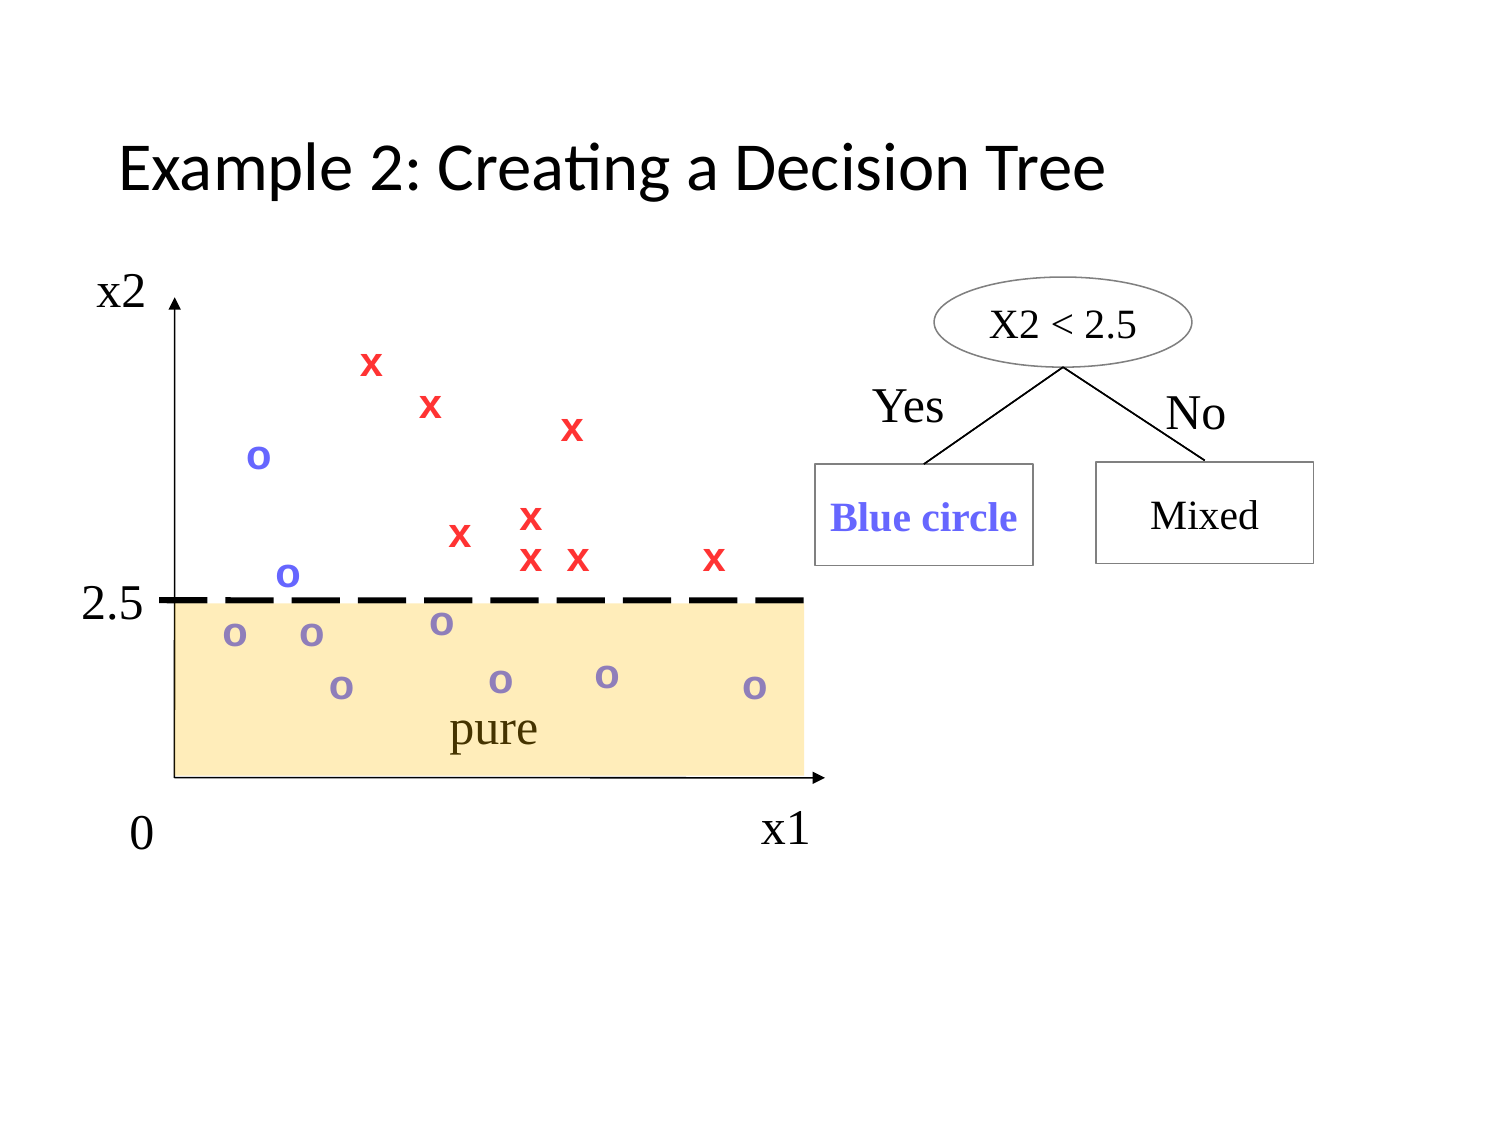

# Example 2: Creating a Decision Tree
x2
X2 < 2.5

x
Yes
x
No
x
o
Mixed
Blue circle
x
x
x
x
x
o
2.5
o
o
o

o
o
o
o
pure

x1
0